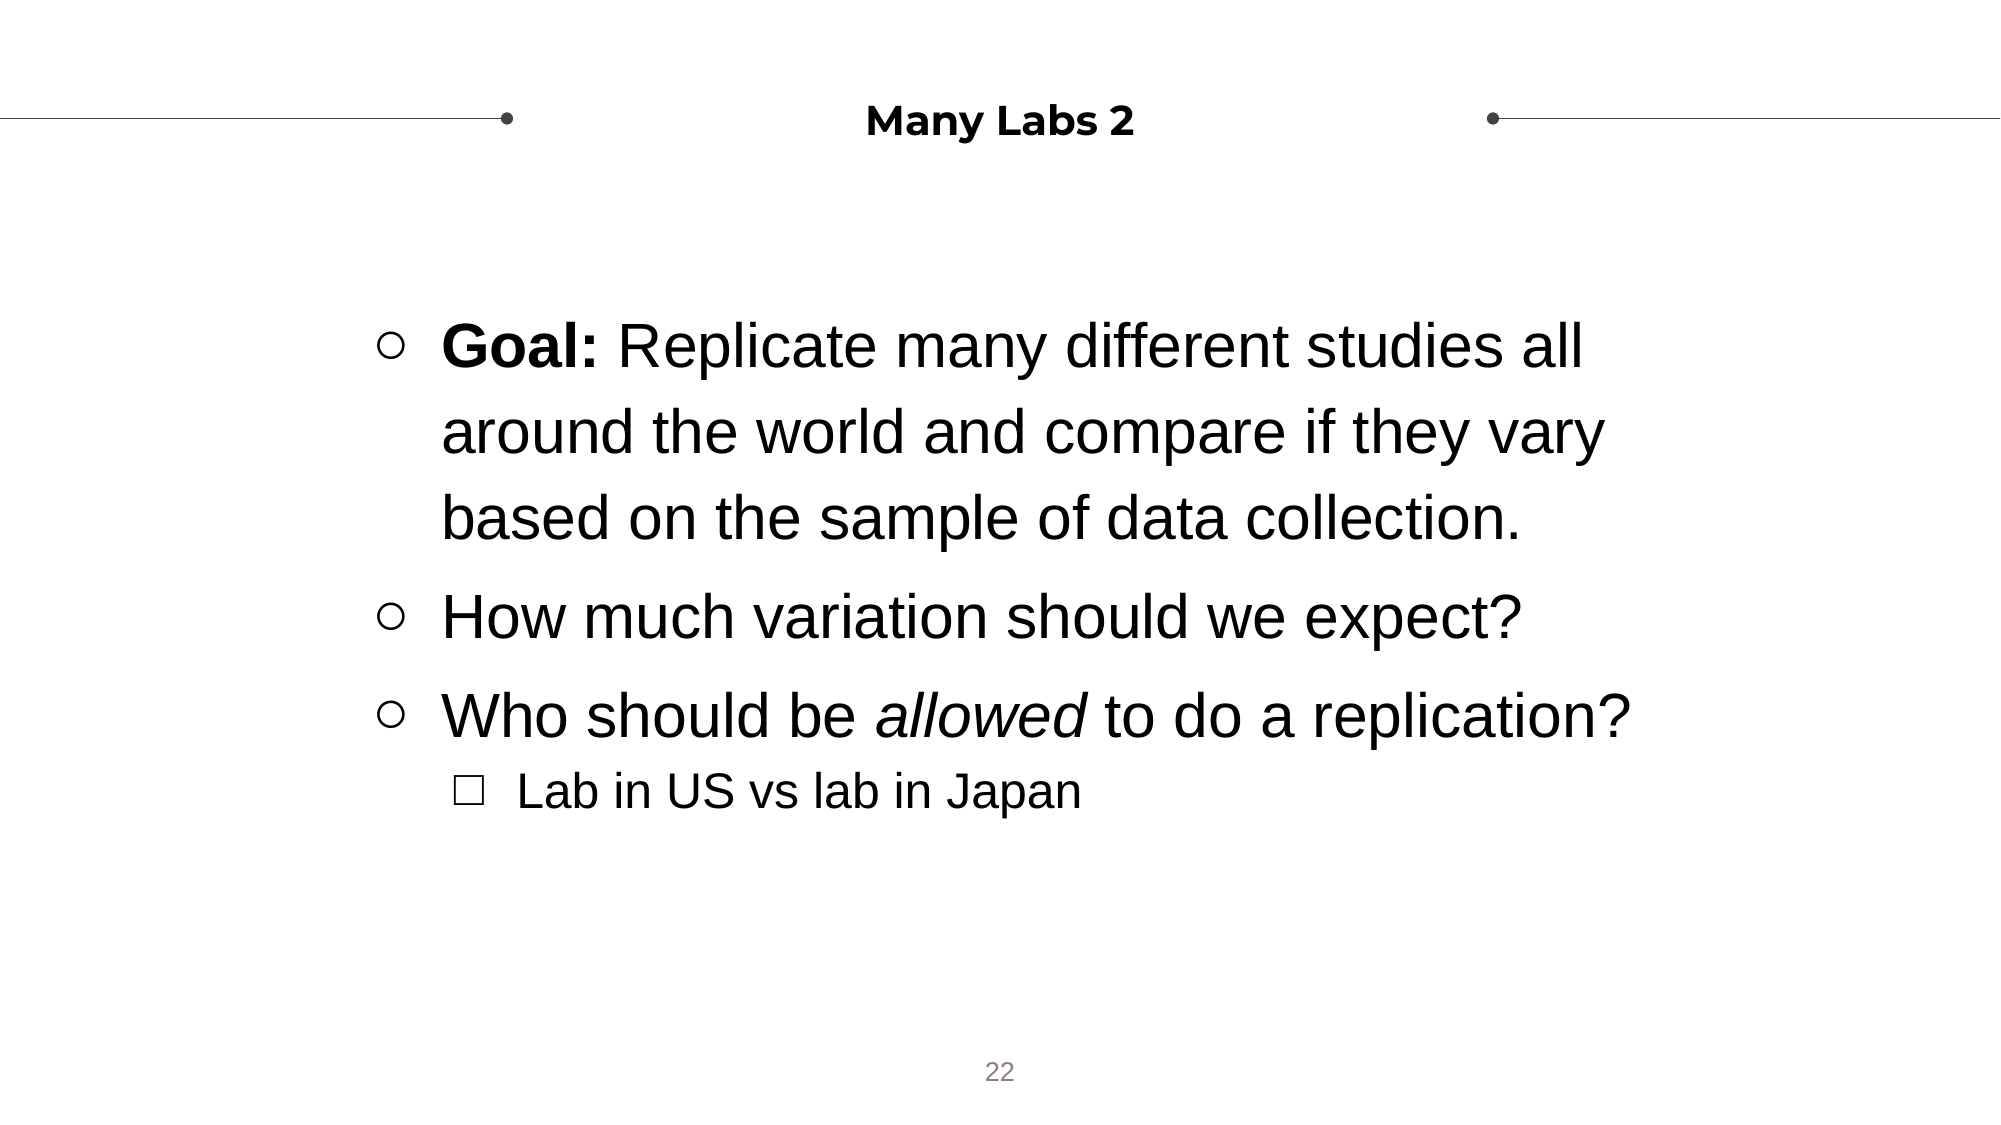

# Many Labs 2

Goal: Replicate many different studies all around the world and compare if they vary based on the sample of data collection.
How much variation should we expect?
Who should be allowed to do a replication?
Lab in US vs lab in Japan
22